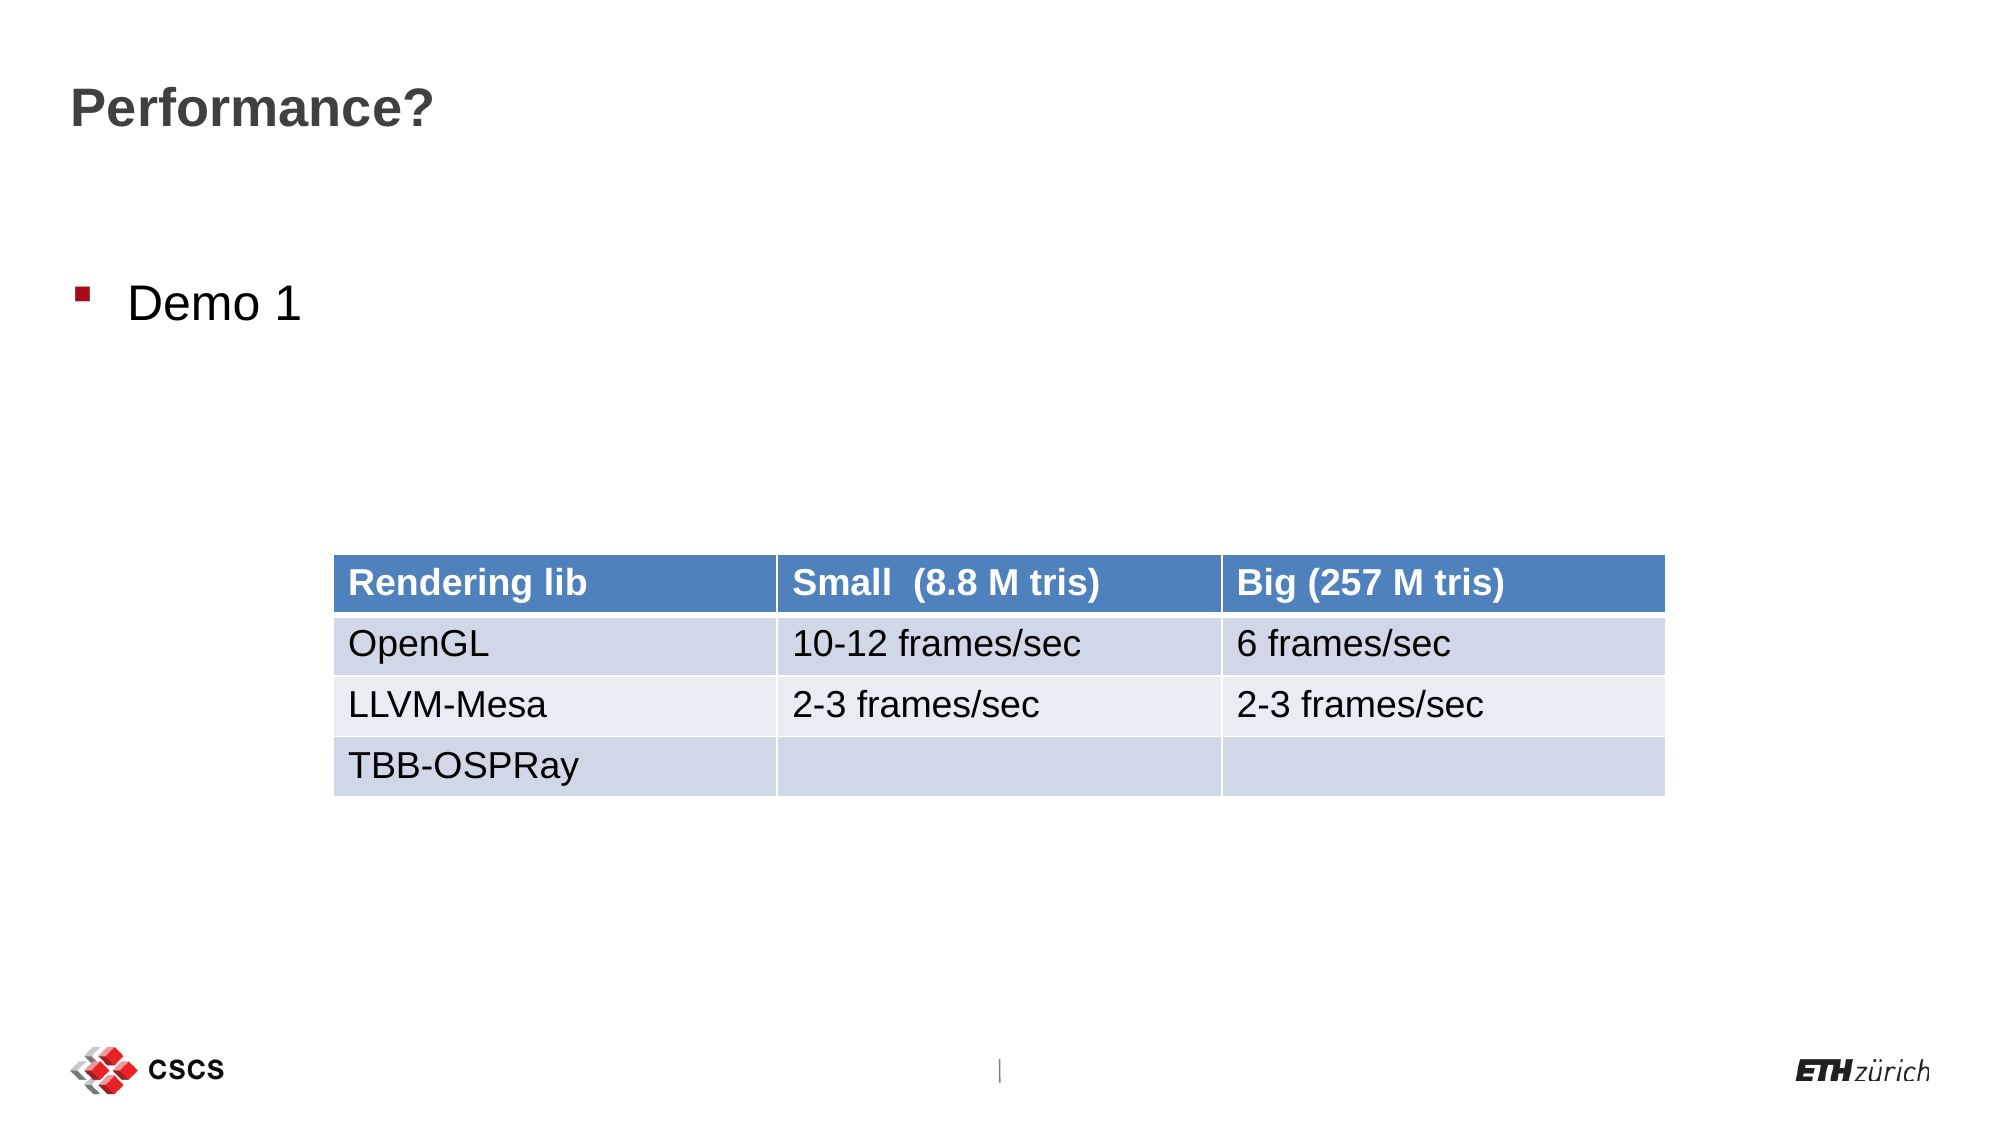

Performance?

Demo 1
| Rendering lib | Small (8.8 M tris) | Big (257 M tris) |
| --- | --- | --- |
| OpenGL | 10-12 frames/sec | 6 frames/sec |
| LLVM-Mesa | 2-3 frames/sec | 2-3 frames/sec |
| TBB-OSPRay |  |  |